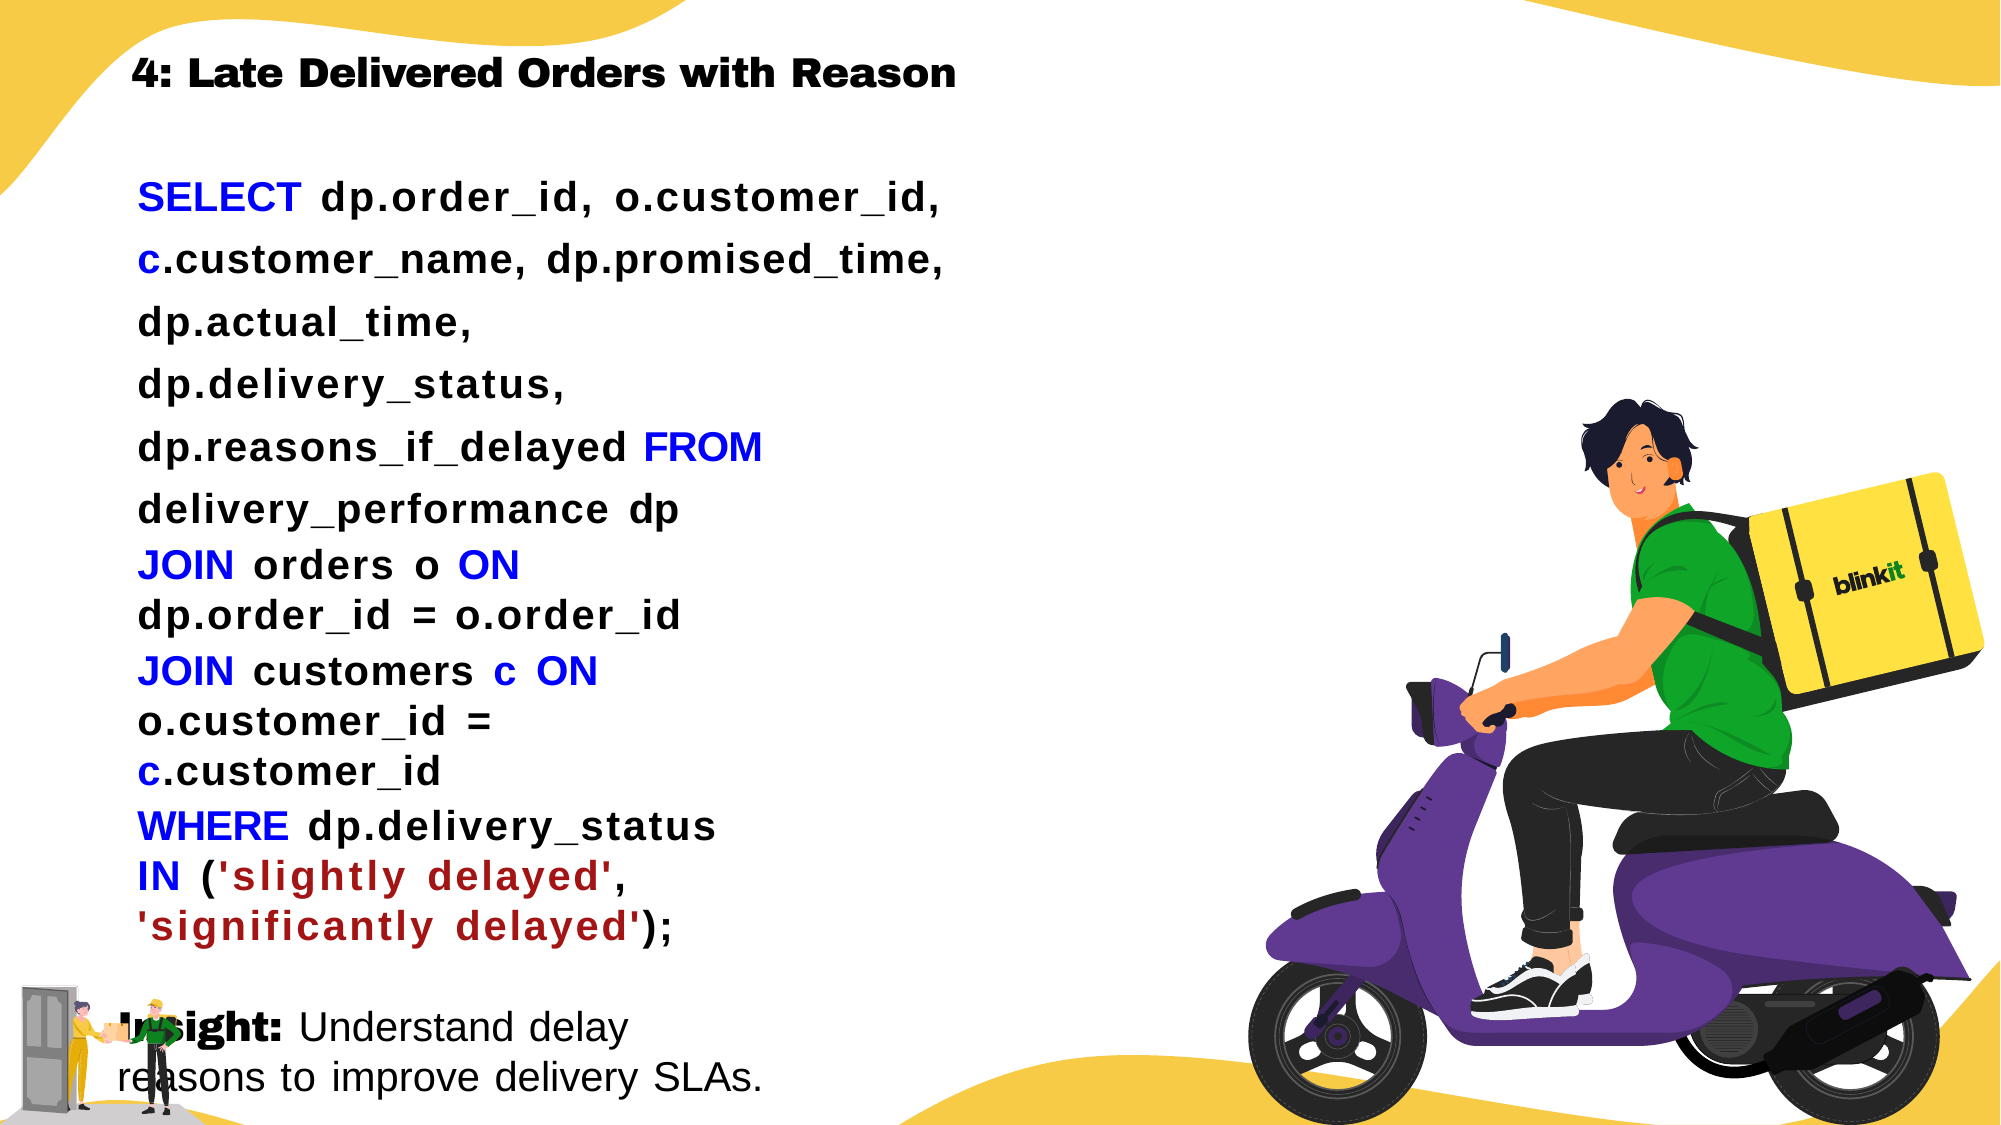

4: Late Delivered Orders with Reason

SELECT dp.order_id, o.customer_id, c.customer_name, dp.promised_time, dp.actual_time,
dp.delivery_status, dp.reasons_if_delayed FROM delivery_performance dp
JOIN orders o ON dp.order_id = o.order_id
JOIN customers c ON o.customer_id = c.customer_id
WHERE dp.delivery_status IN ('slightly delayed', 'significantly delayed');

Insight: Understand delay reasons to improve delivery SLAs.